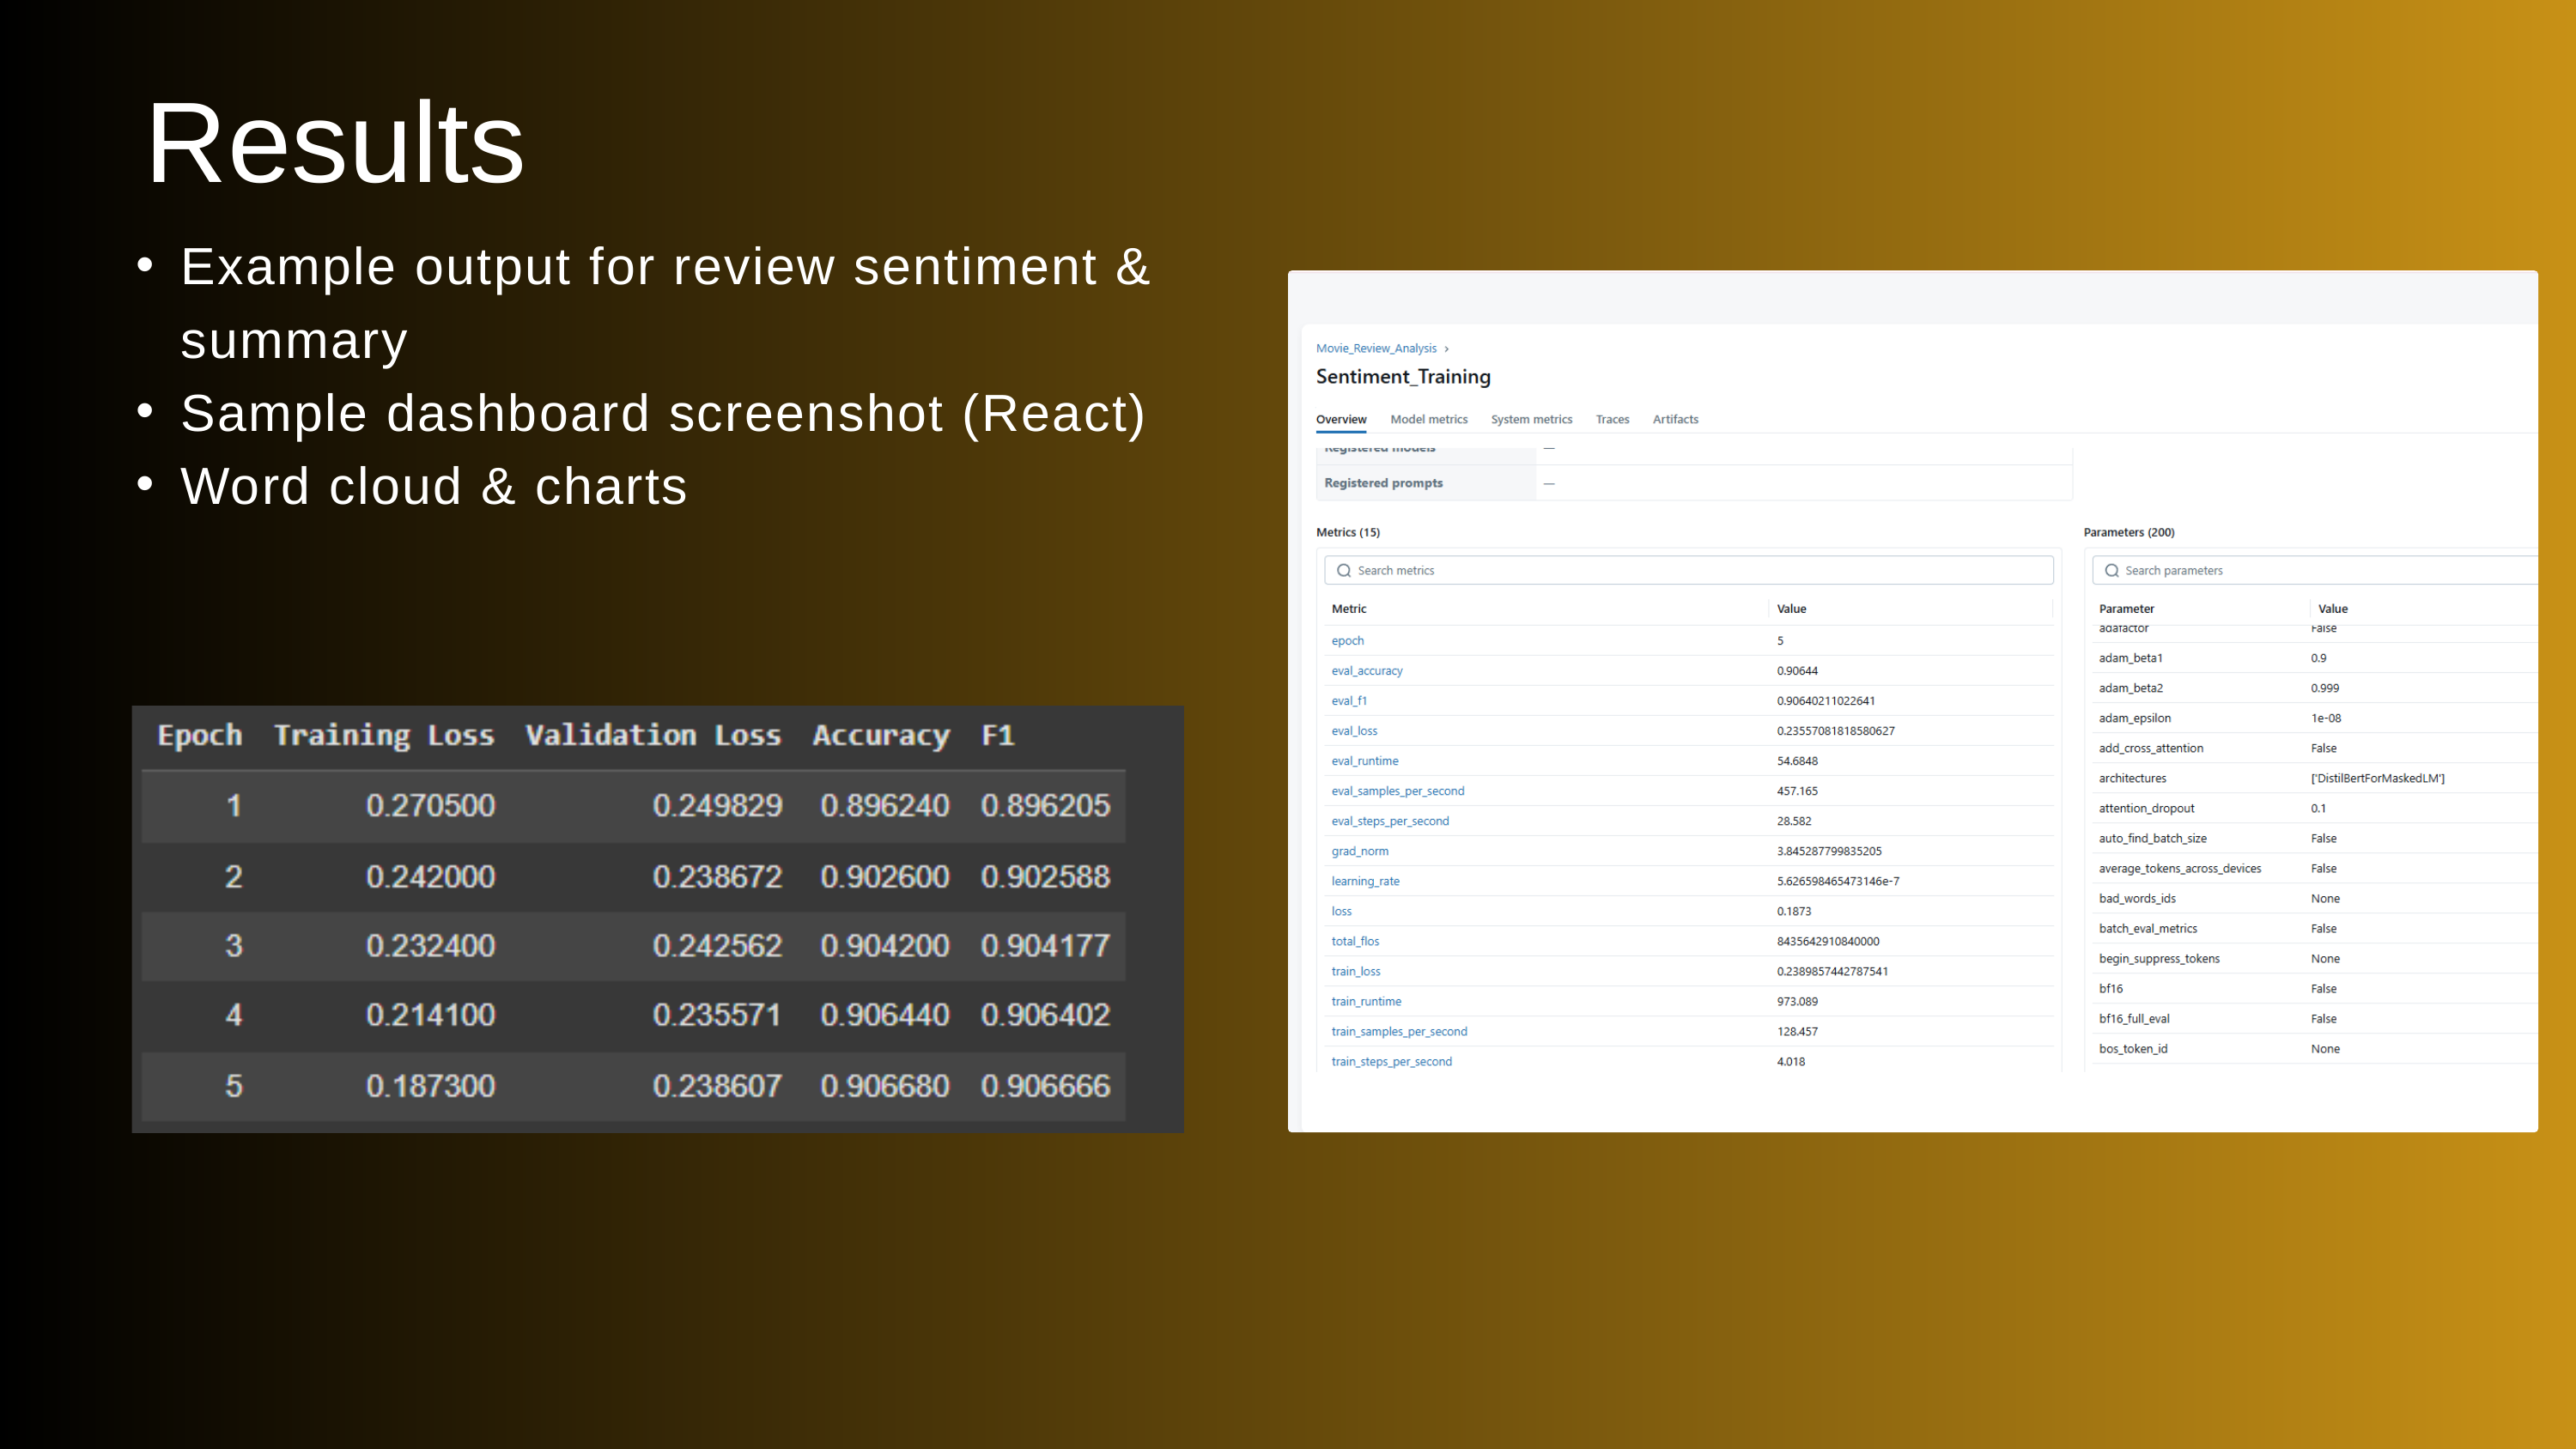

Results
Example output for review sentiment & summary
Sample dashboard screenshot (React)
Word cloud & charts